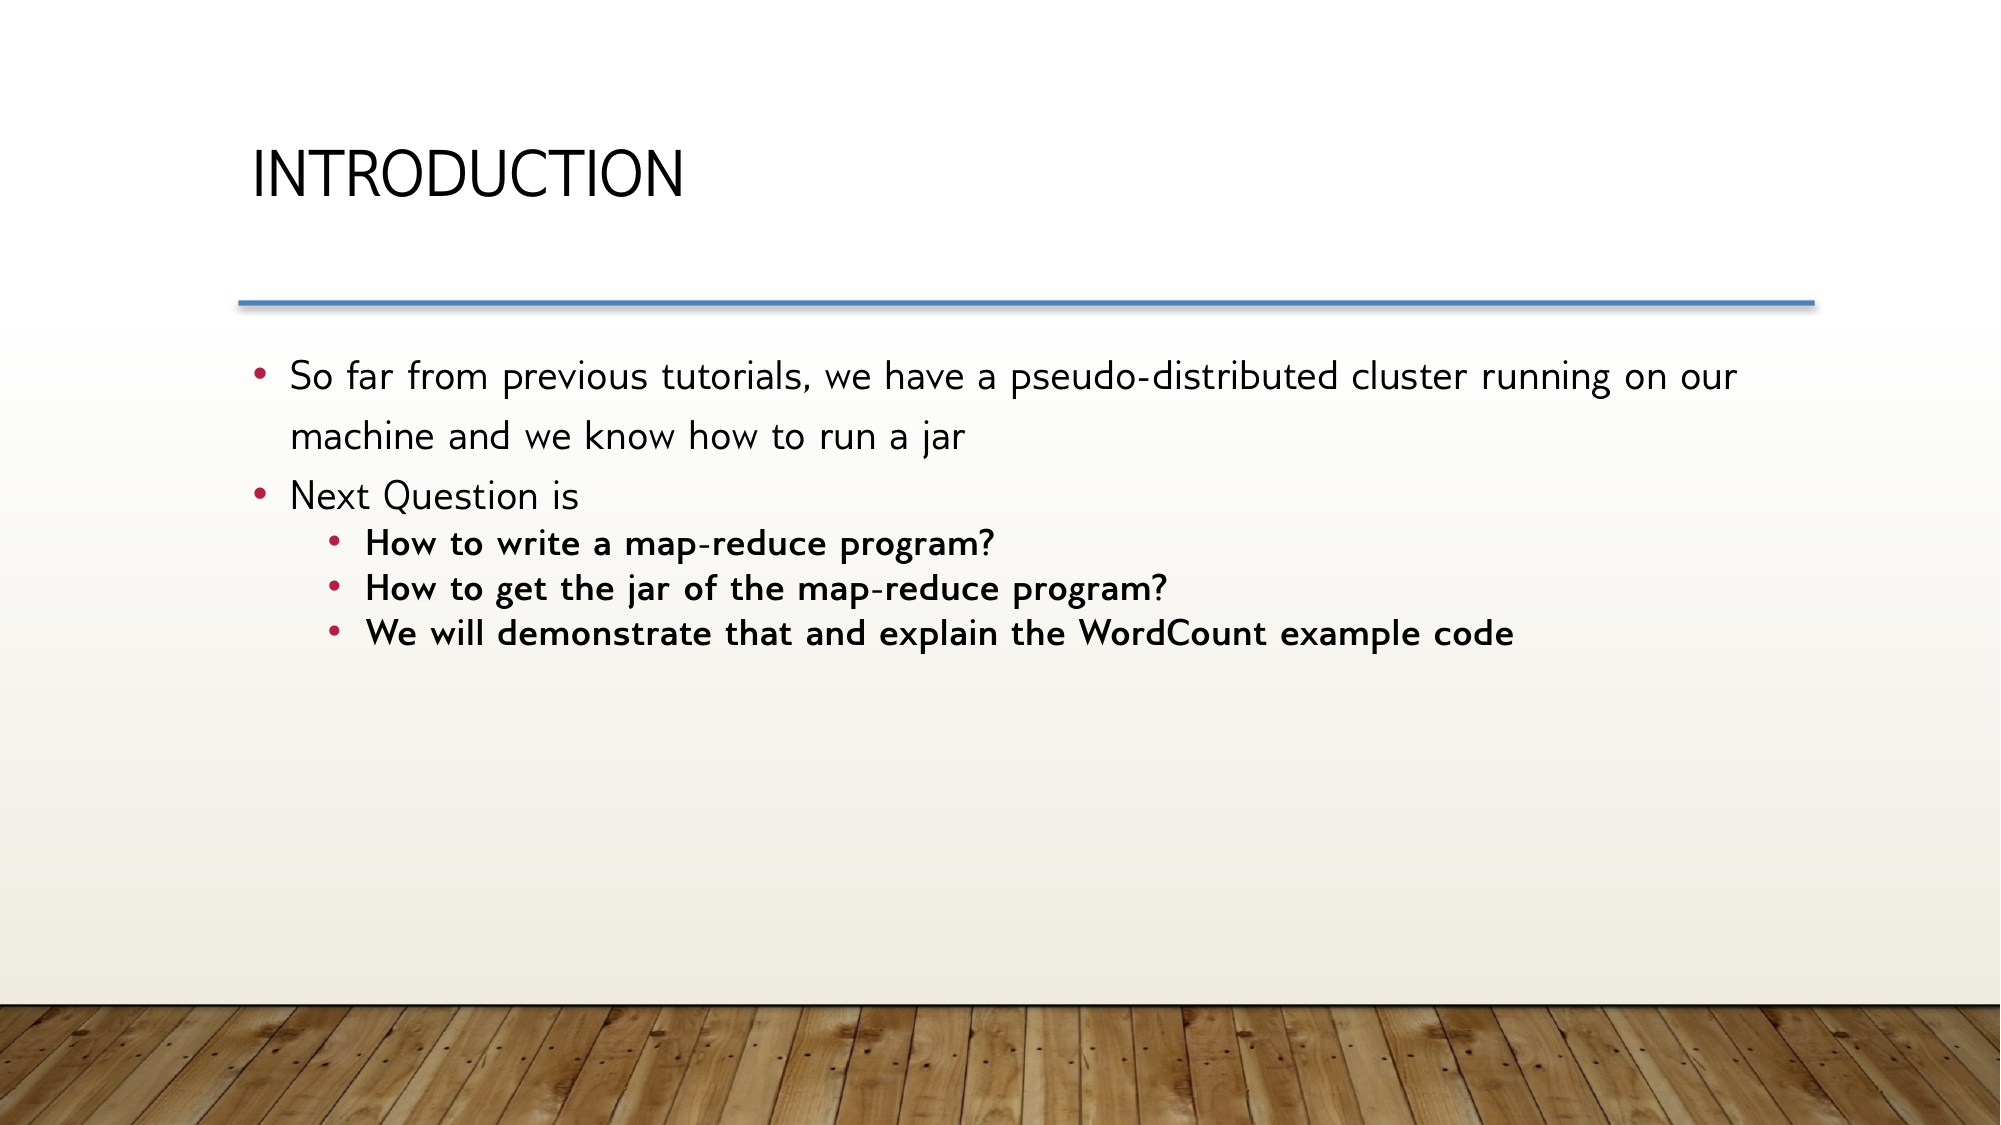

Introduction
So far from previous tutorials, we have a pseudo-distributed cluster running on our machine and we know how to run a jar
Next Question is
How to write a map-reduce program?
How to get the jar of the map-reduce program?
We will demonstrate that and explain the WordCount example code